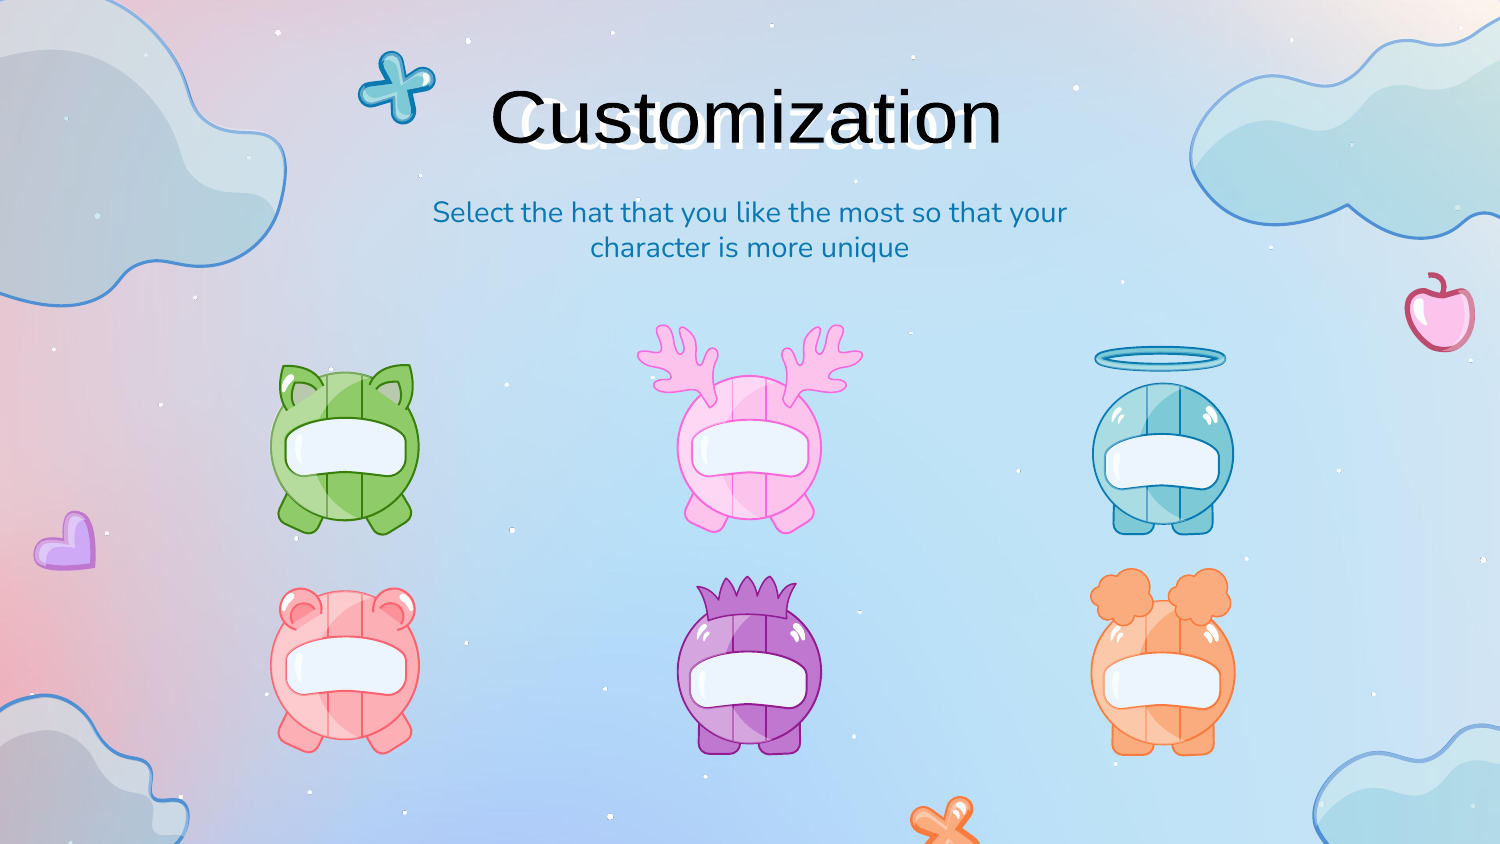

# Customization
Customization
Select the hat that you like the most so that your character is more unique